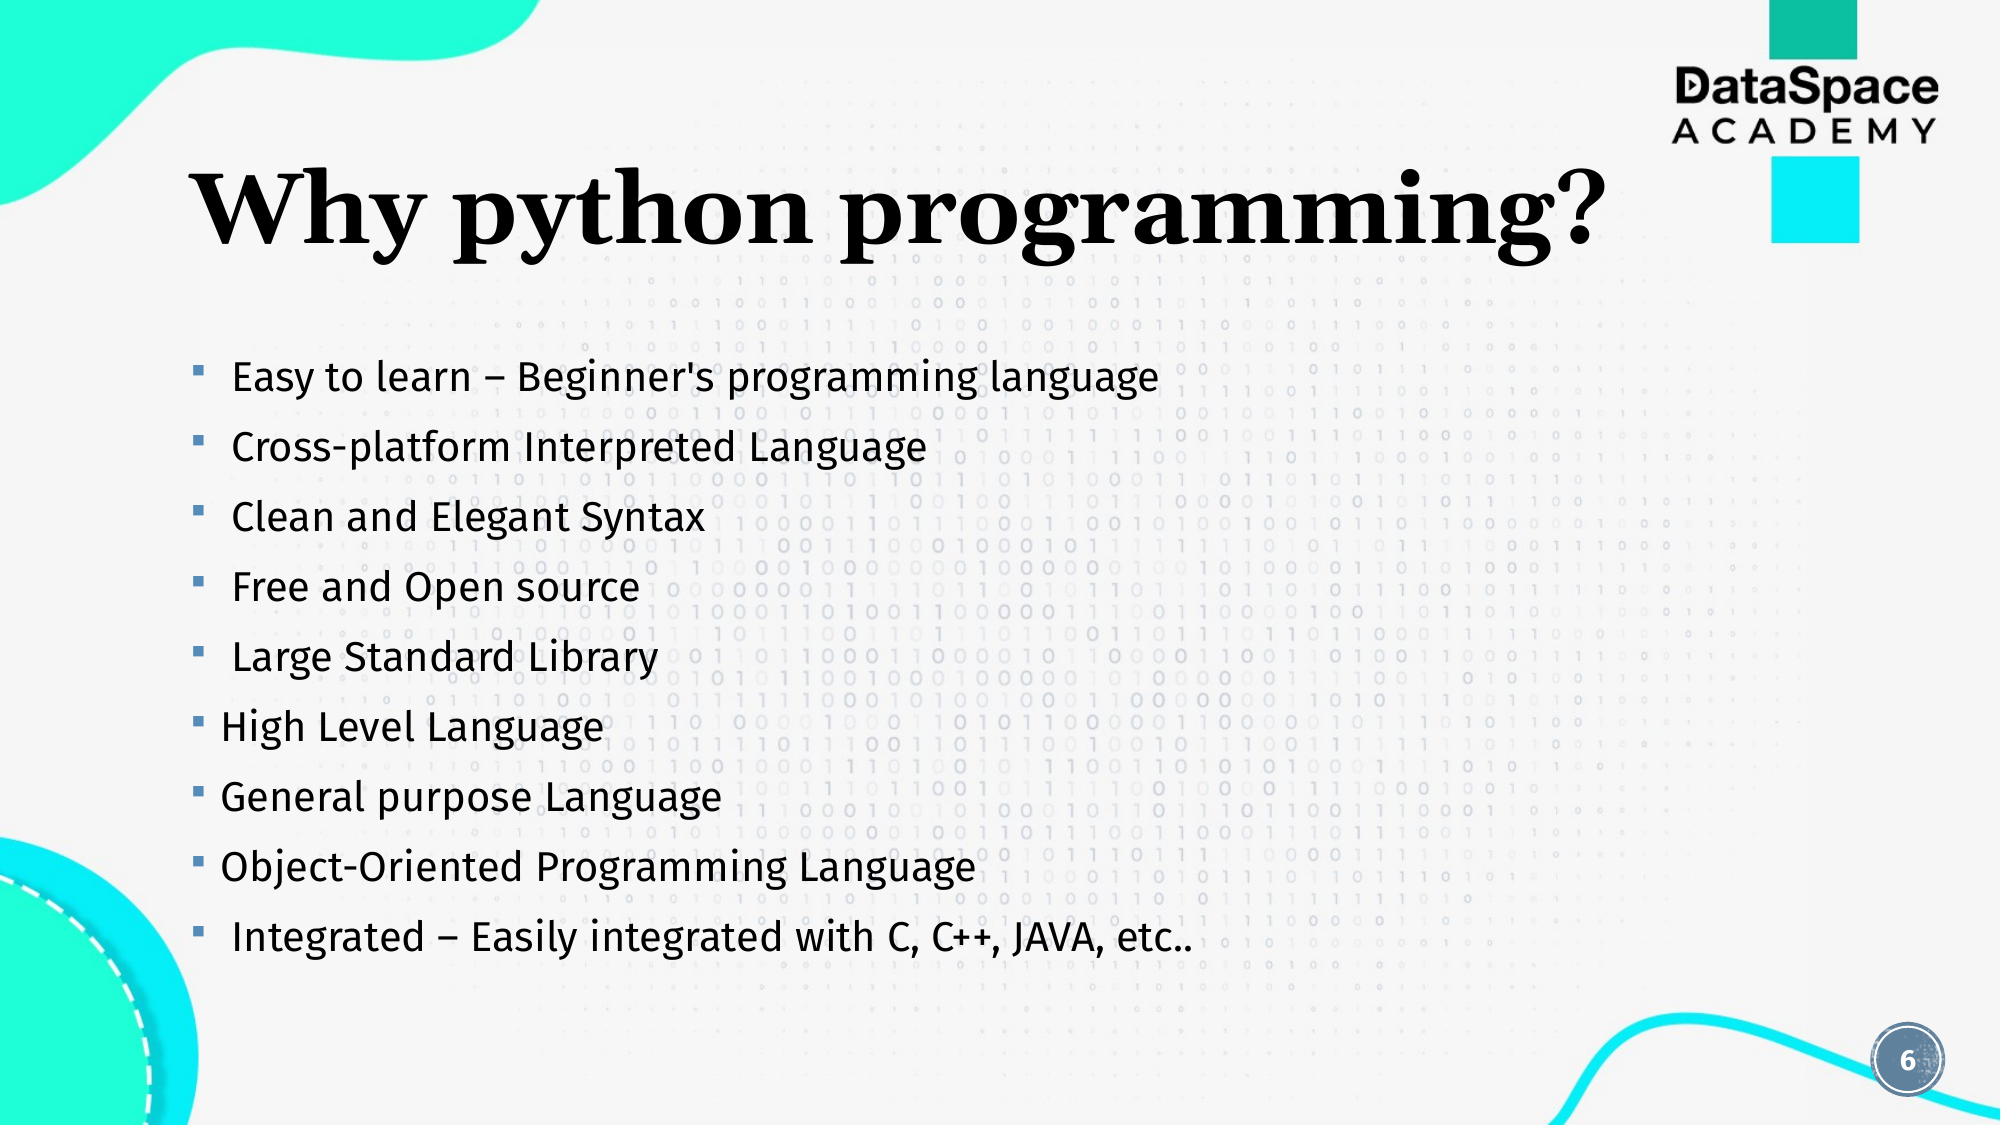

# Why python programming?
 Easy to learn – Beginner's programming language
 Cross-platform Interpreted Language
 Clean and Elegant Syntax
 Free and Open source
 Large Standard Library
High Level Language
General purpose Language
Object-Oriented Programming Language
 Integrated – Easily integrated with C, C++, JAVA, etc..
6